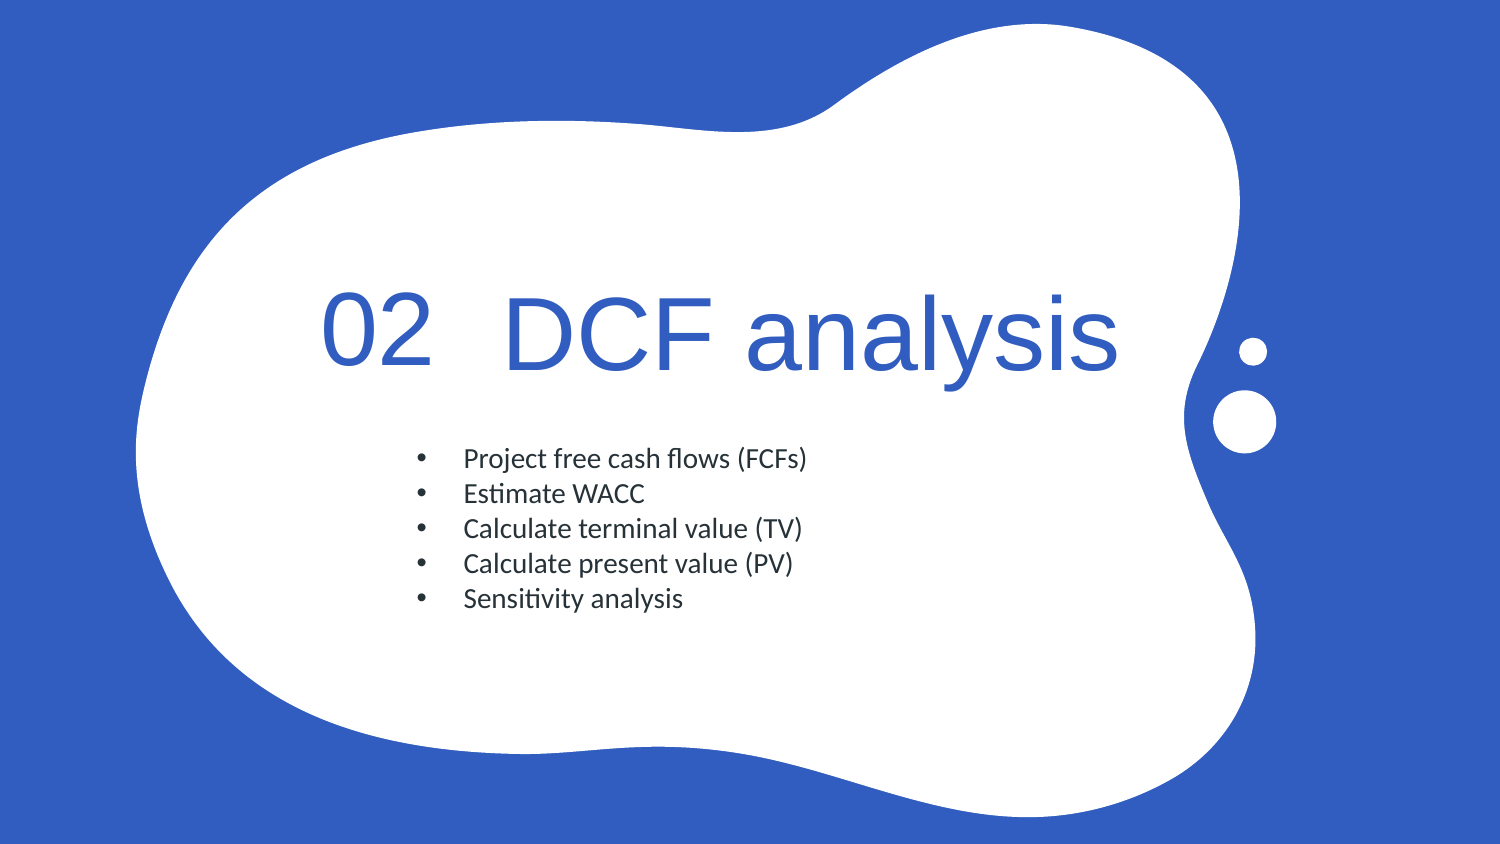

02
# DCF analysis
Project free cash flows (FCFs)
Estimate WACC
Calculate terminal value (TV)
Calculate present value (PV)
Sensitivity analysis